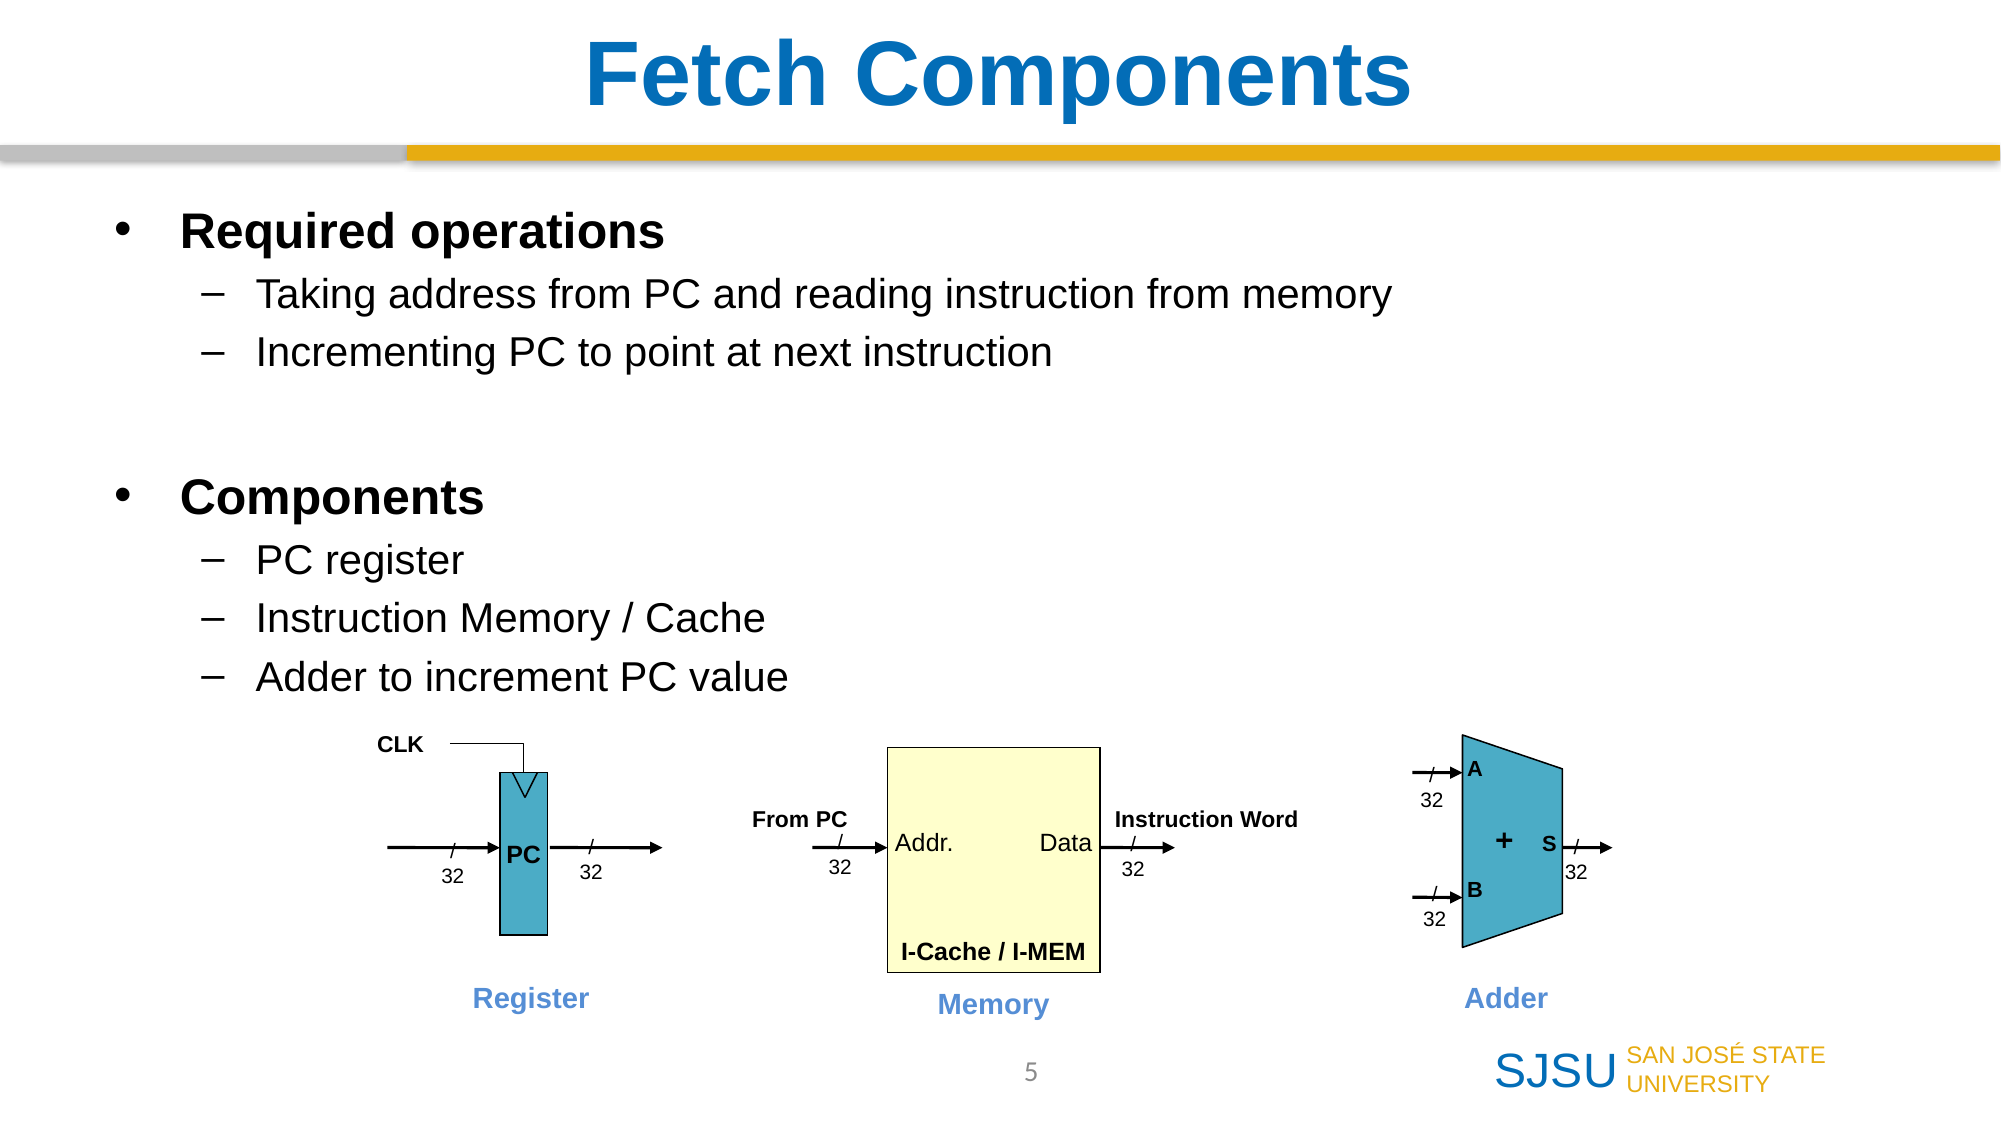

# Fetch Components
Required operations
Taking address from PC and reading instruction from memory
Incrementing PC to point at next instruction

Components
PC register
Instruction Memory / Cache
Adder to increment PC value
CLK
I-Cache / I-MEM
Addr.
Data
A
/
32
+
From PC
Instruction Word
/
32
S
/
32
/
32
/
32
/
32
PC
B
/
32
Register
Adder
Memory
5